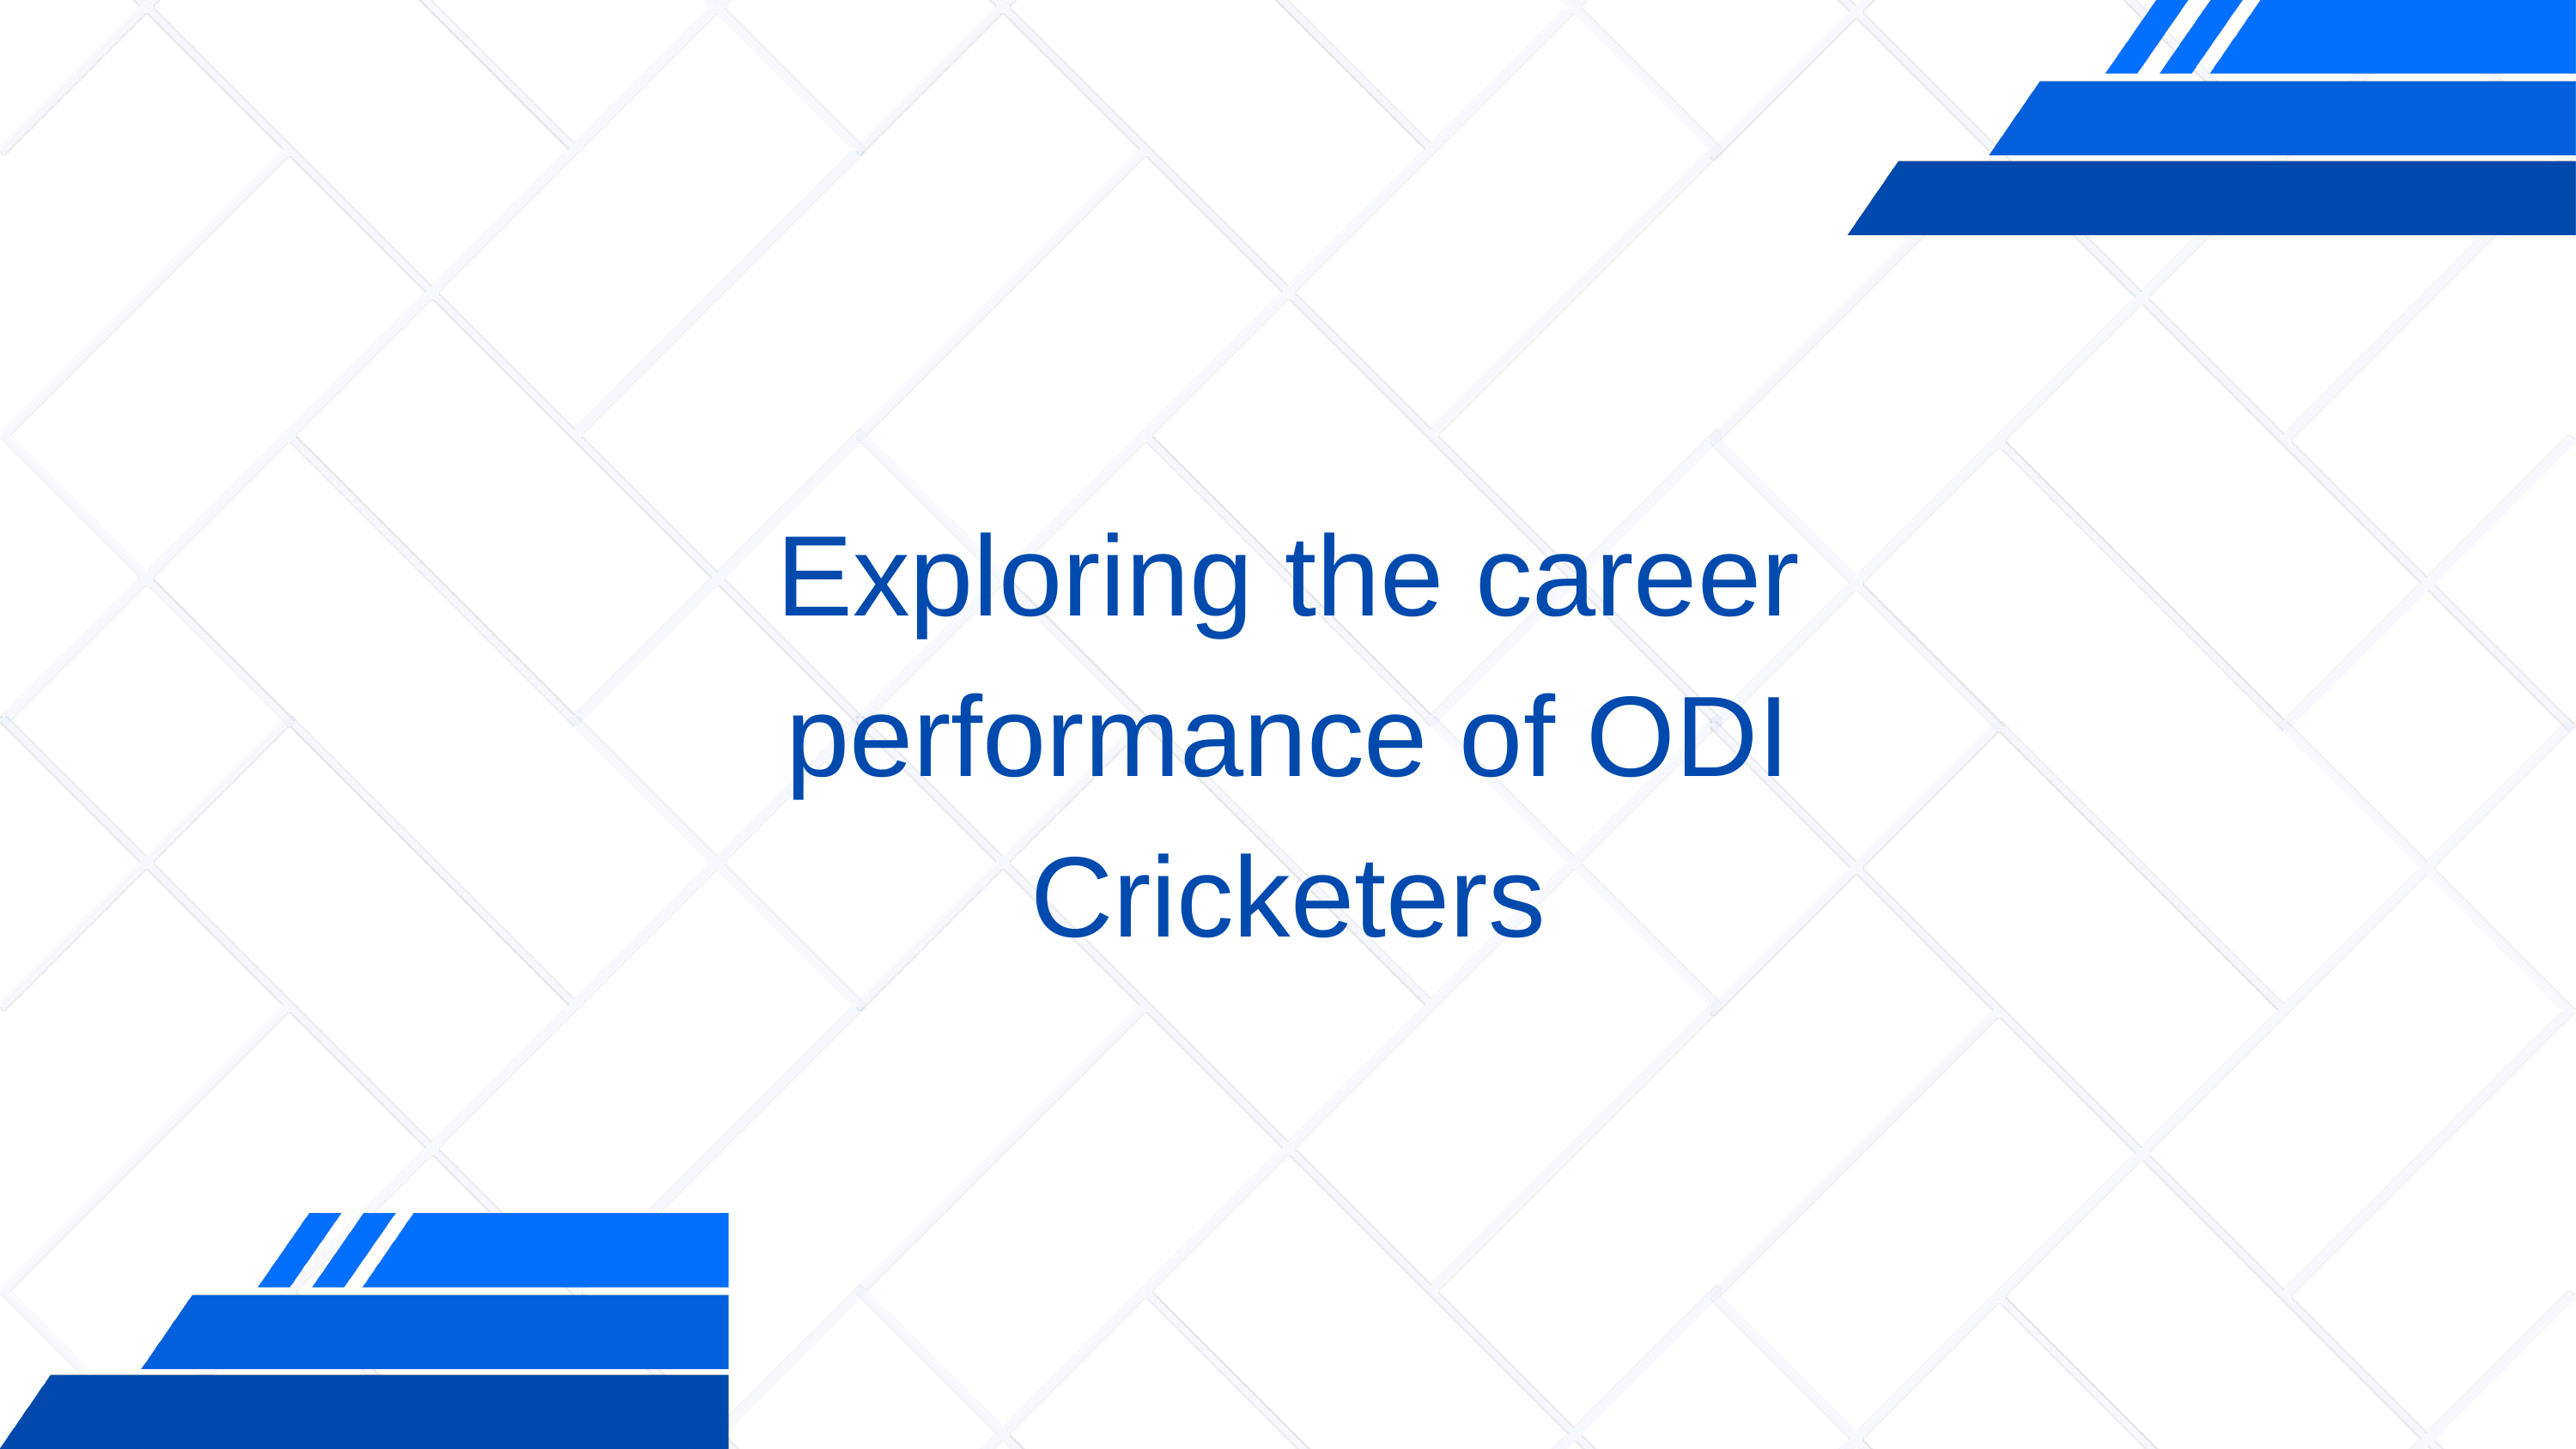

Exploring the career performance of ODI Cricketers